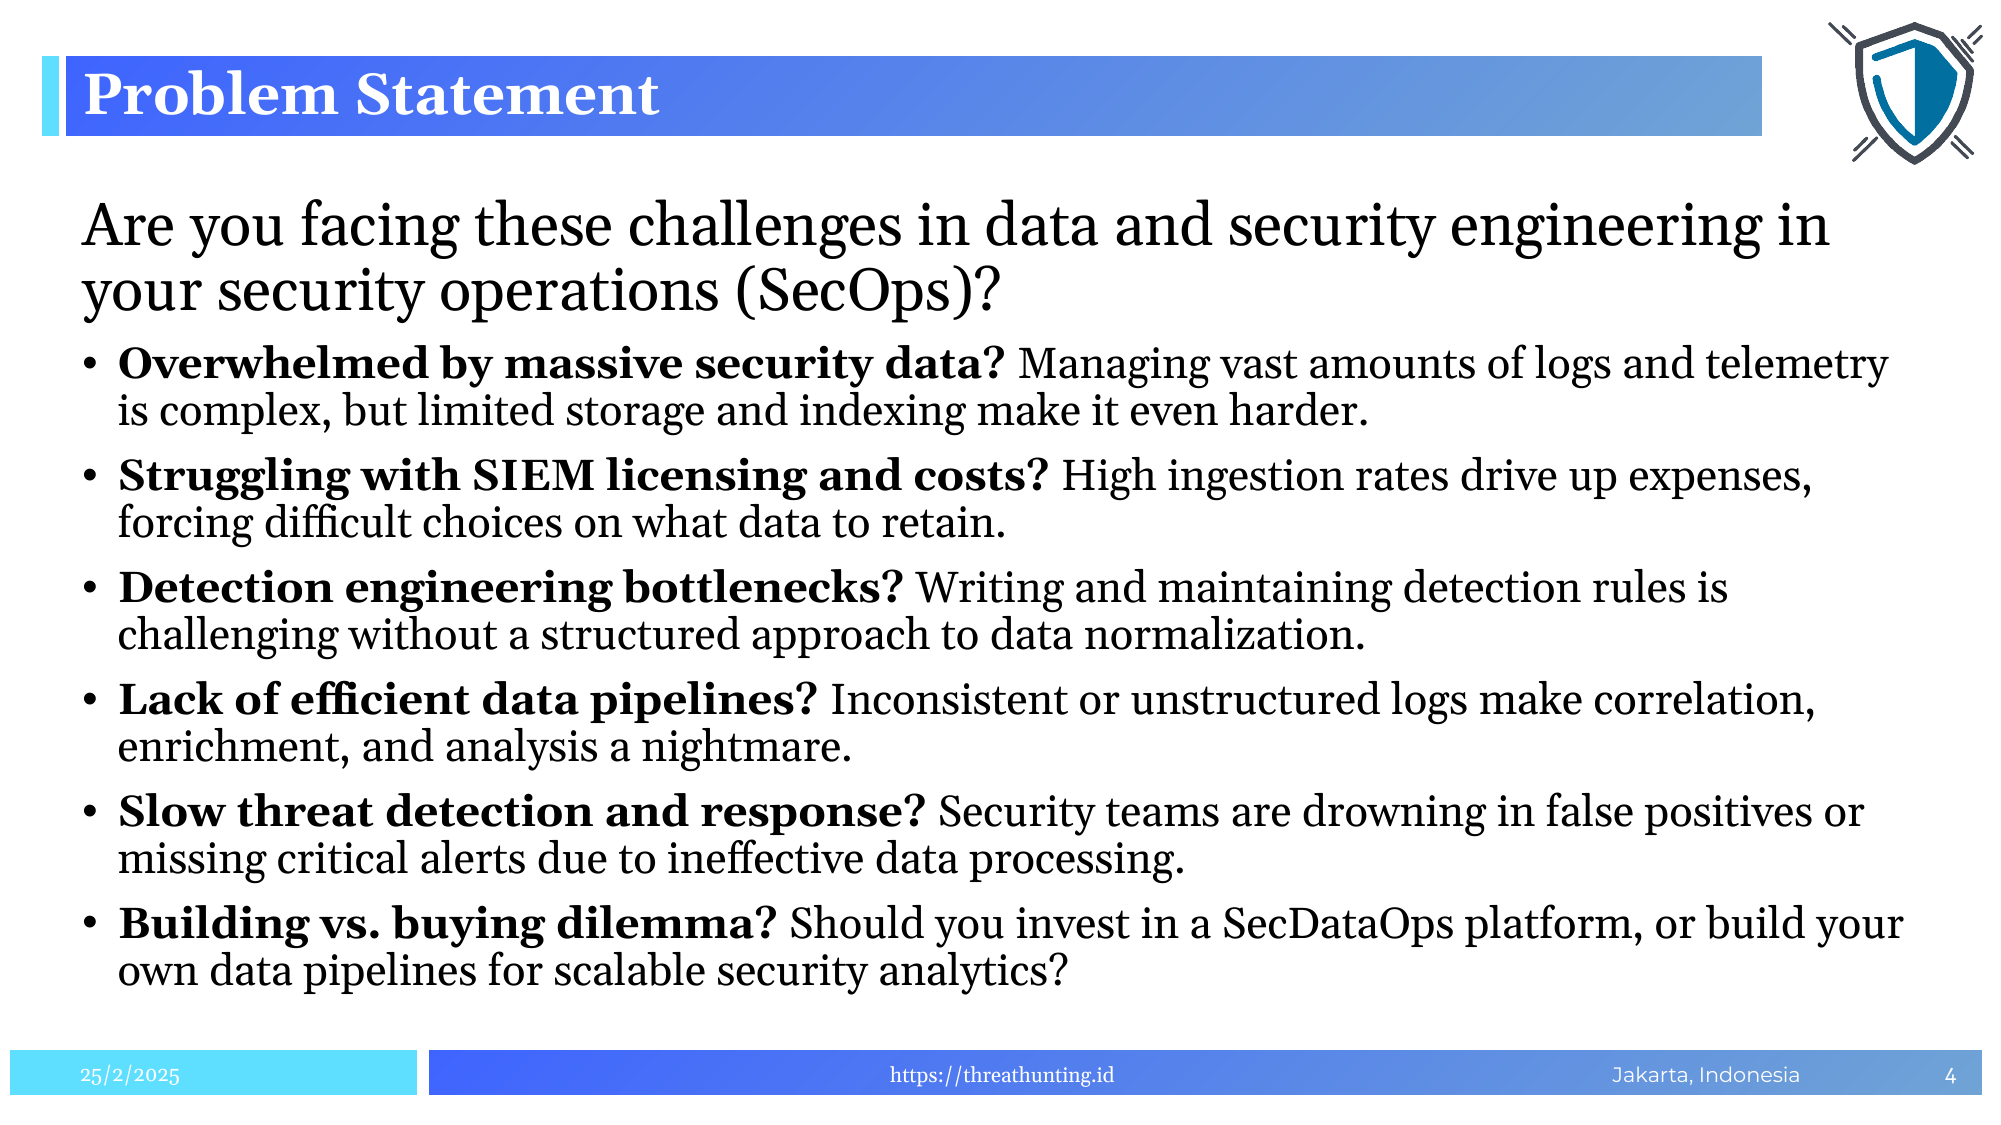

# Problem Statement
Are you facing these challenges in data and security engineering in your security operations (SecOps)?
Overwhelmed by massive security data? Managing vast amounts of logs and telemetry is complex, but limited storage and indexing make it even harder.
Struggling with SIEM licensing and costs? High ingestion rates drive up expenses, forcing difficult choices on what data to retain.
Detection engineering bottlenecks? Writing and maintaining detection rules is challenging without a structured approach to data normalization.
Lack of efficient data pipelines? Inconsistent or unstructured logs make correlation, enrichment, and analysis a nightmare.
Slow threat detection and response? Security teams are drowning in false positives or missing critical alerts due to ineffective data processing.
Building vs. buying dilemma? Should you invest in a SecDataOps platform, or build your own data pipelines for scalable security analytics?

4
25/2/2025
https://threathunting.id